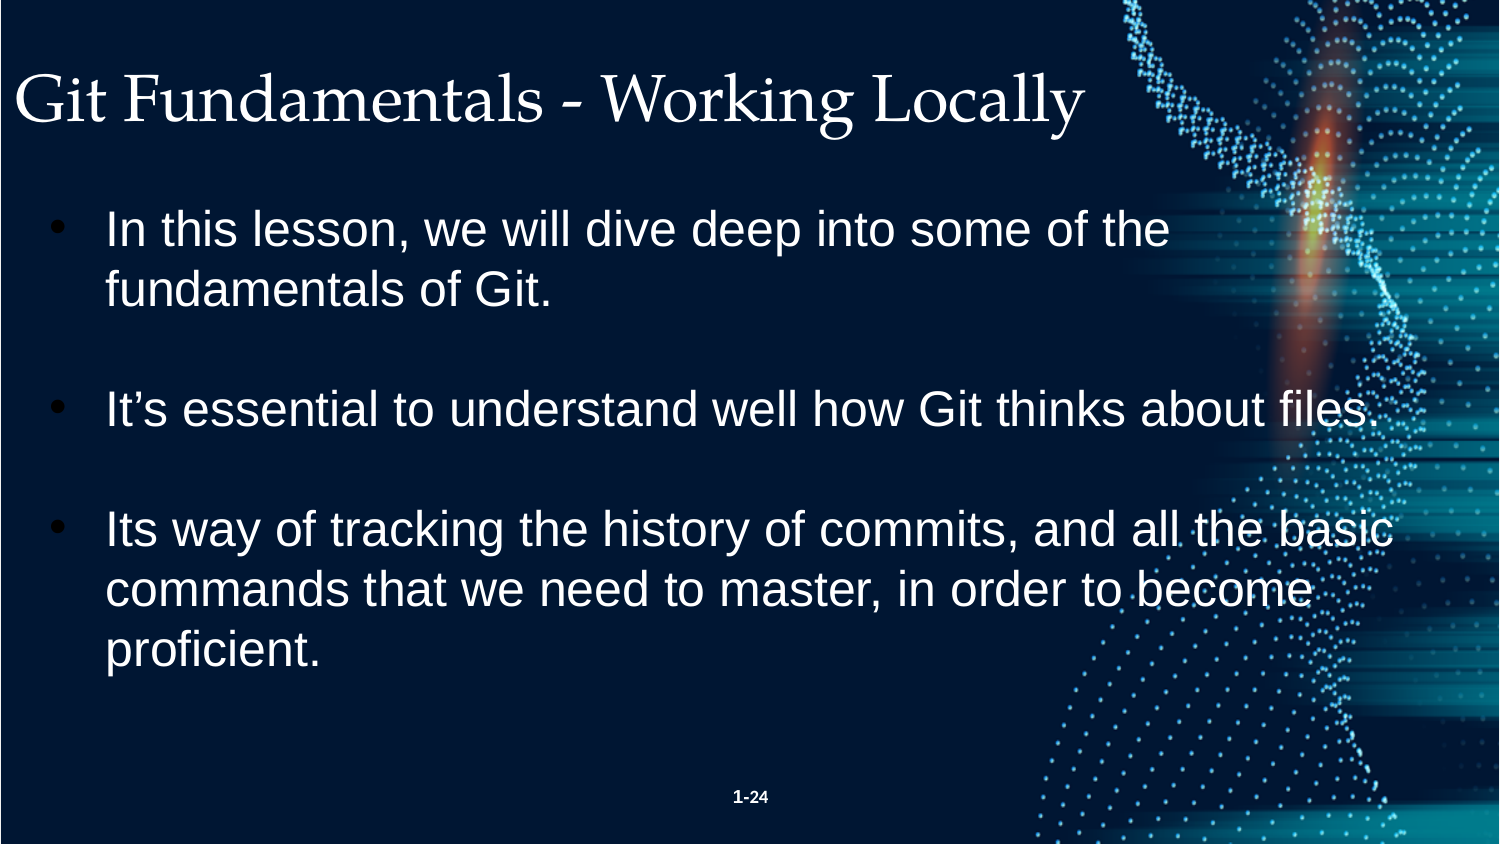

Git Fundamentals - Working Locally
In this lesson, we will dive deep into some of the fundamentals of Git.

It’s essential to understand well how Git thinks about files.

Its way of tracking the history of commits, and all the basic commands that we need to master, in order to become proficient.
1-24